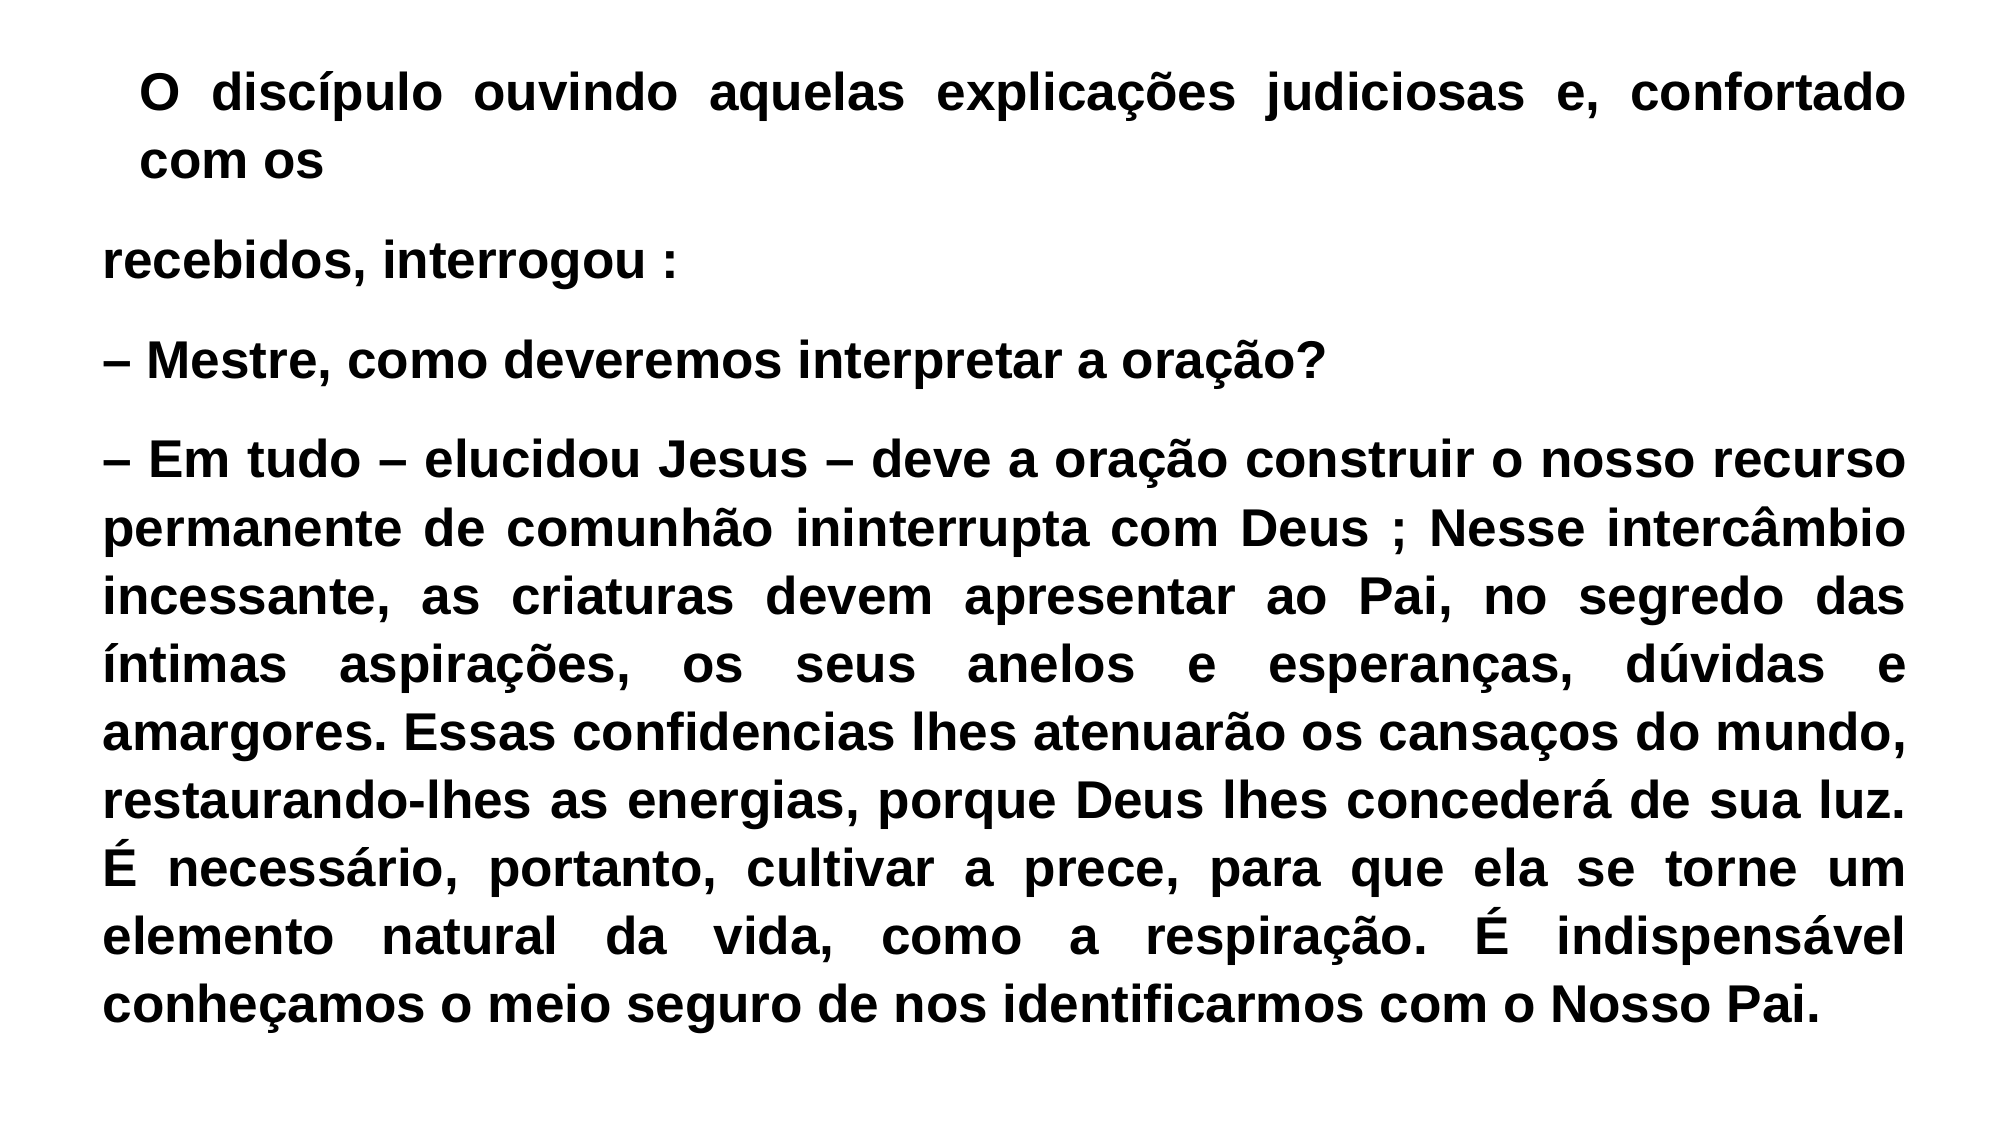

O discípulo ouvindo aquelas explicações judiciosas e, confortado com os
recebidos, interrogou :
– Mestre, como deveremos interpretar a oração?
– Em tudo – elucidou Jesus – deve a oração construir o nosso recurso permanente de comunhão ininterrupta com Deus ; Nesse intercâmbio incessante, as criaturas devem apresentar ao Pai, no segredo das íntimas aspirações, os seus anelos e esperanças, dúvidas e amargores. Essas confidencias lhes atenuarão os cansaços do mundo, restaurando-lhes as energias, porque Deus lhes concederá de sua luz. É necessário, portanto, cultivar a prece, para que ela se torne um elemento natural da vida, como a respiração. É indispensável conheçamos o meio seguro de nos identificarmos com o Nosso Pai.